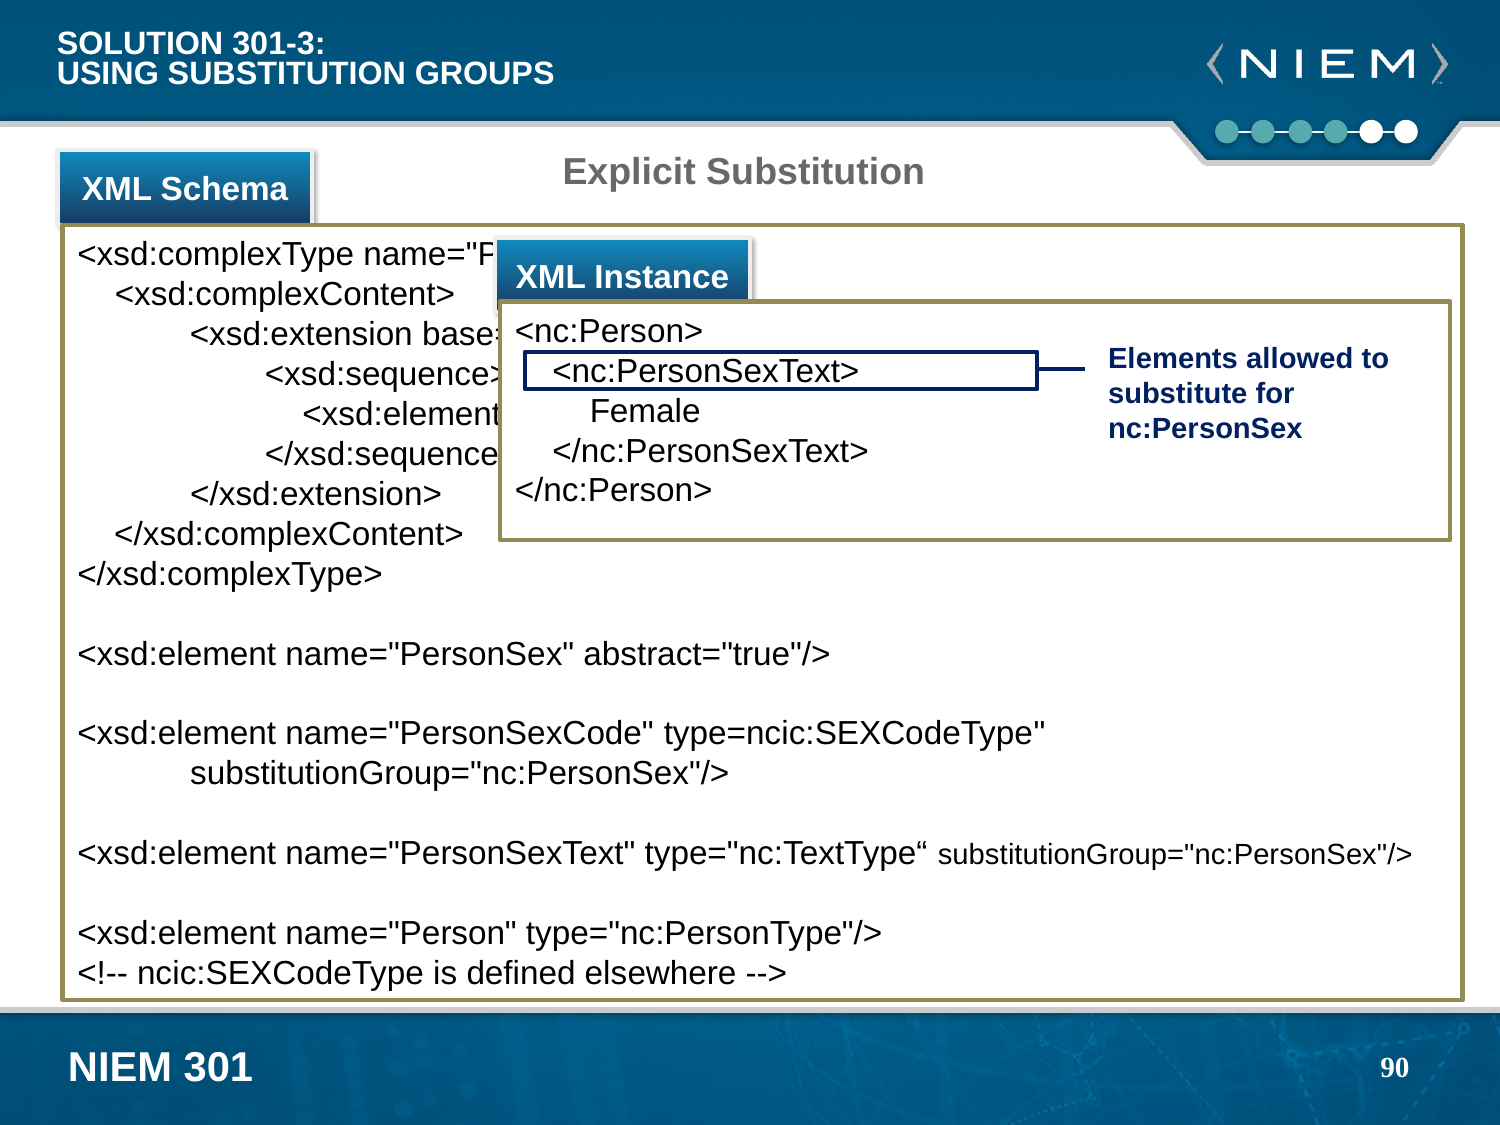

# Solution 301-3: Using Substitution Groups

Explicit Substitution
XML Schema
<xsd:complexType name="PersonType">
	<xsd:complexContent>
	<xsd:extension base="structures:ObjectType">
	<xsd:sequence>
		<xsd:element ref="nc:PersonSex"/>
	</xsd:sequence>
</xsd:extension>
</xsd:complexContent>
</xsd:complexType>

<xsd:element name="PersonSex" abstract="true"/>

<xsd:element name="PersonSexCode" type=ncic:SEXCodeType" substitutionGroup="nc:PersonSex"/>

<xsd:element name="PersonSexText" type="nc:TextType“ substitutionGroup="nc:PersonSex"/>

<xsd:element name="Person" type="nc:PersonType"/>
<!-- ncic:SEXCodeType is defined elsewhere -->
XML Instance
<nc:Person>
	<nc:PersonSexText>
		Female
	</nc:PersonSexText>
</nc:Person>
Elements allowed to substitute for nc:PersonSex

90